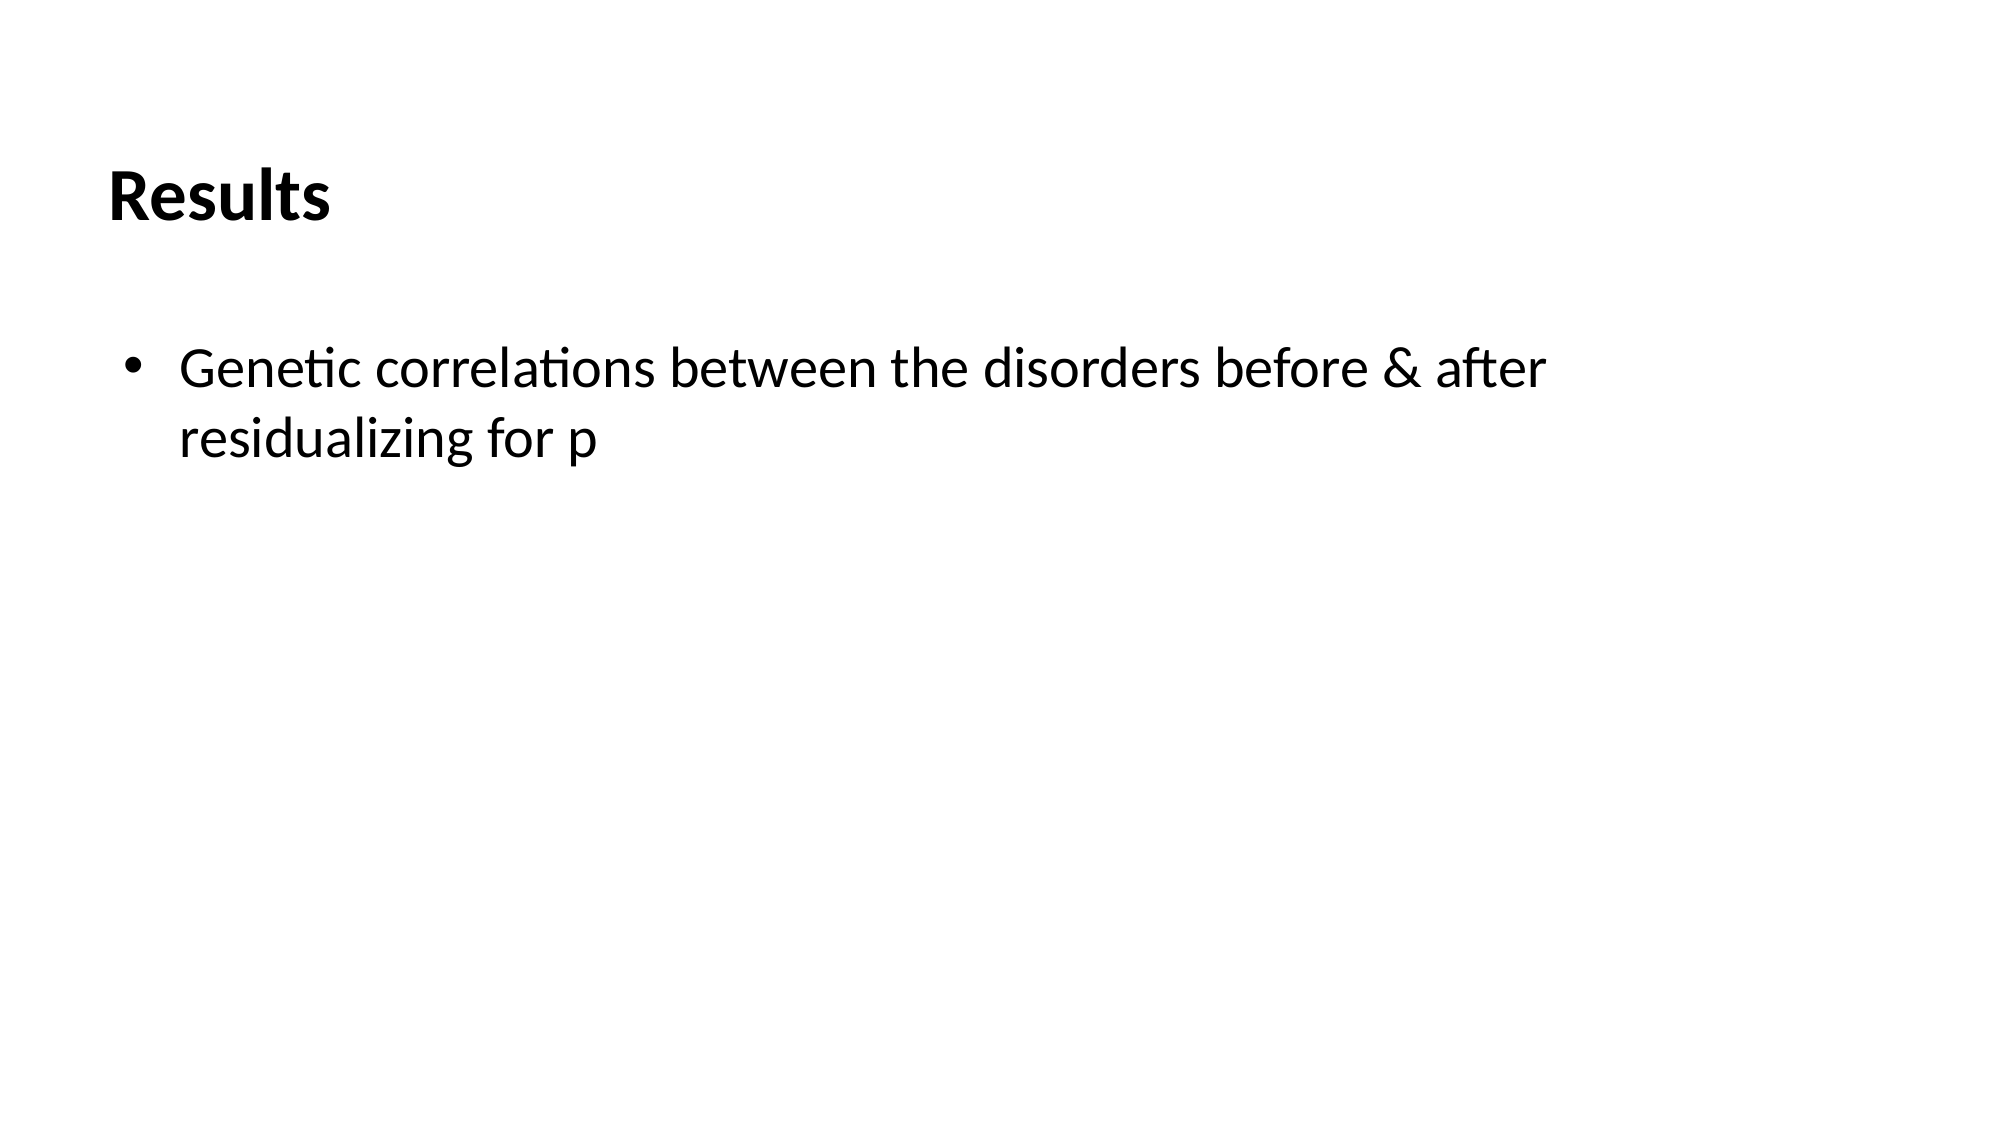

Results
Genetic correlations between the disorders before & after residualizing for p